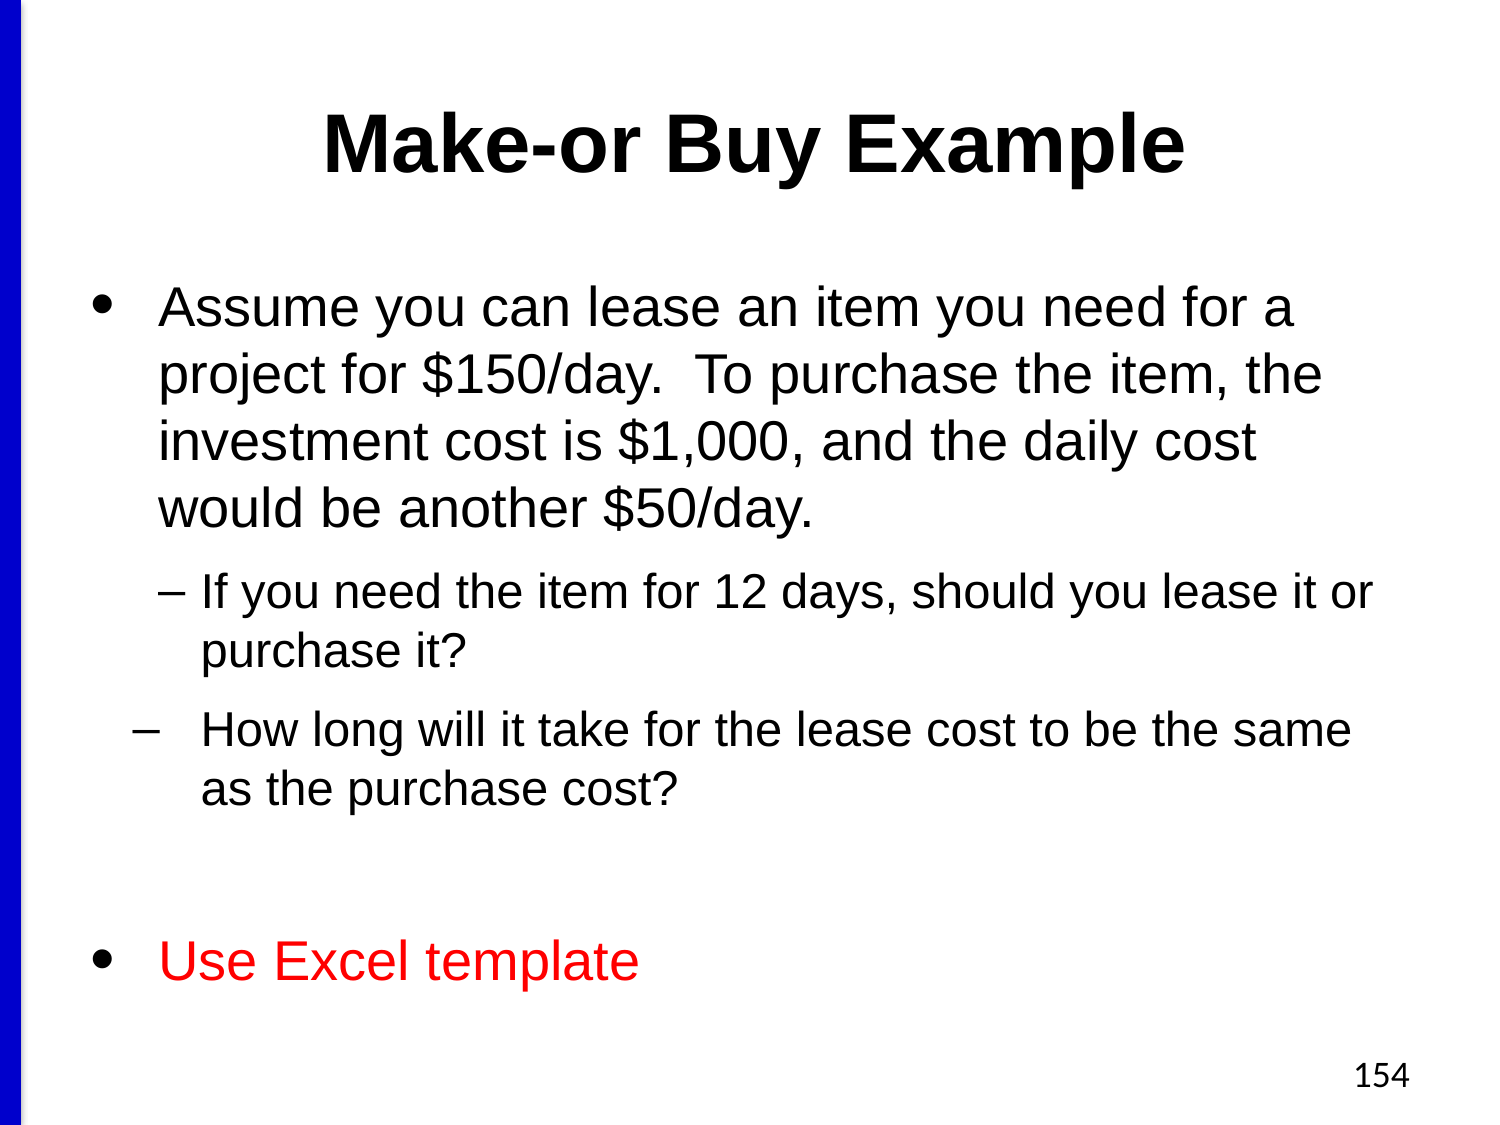

# Make-or Buy Example
Assume you can lease an item you need for a project for $150/day.  To purchase the item, the investment cost is $1,000, and the daily cost would be another $50/day.
If you need the item for 12 days, should you lease it or purchase it?
How long will it take for the lease cost to be the same as the purchase cost?

Use Excel template
154